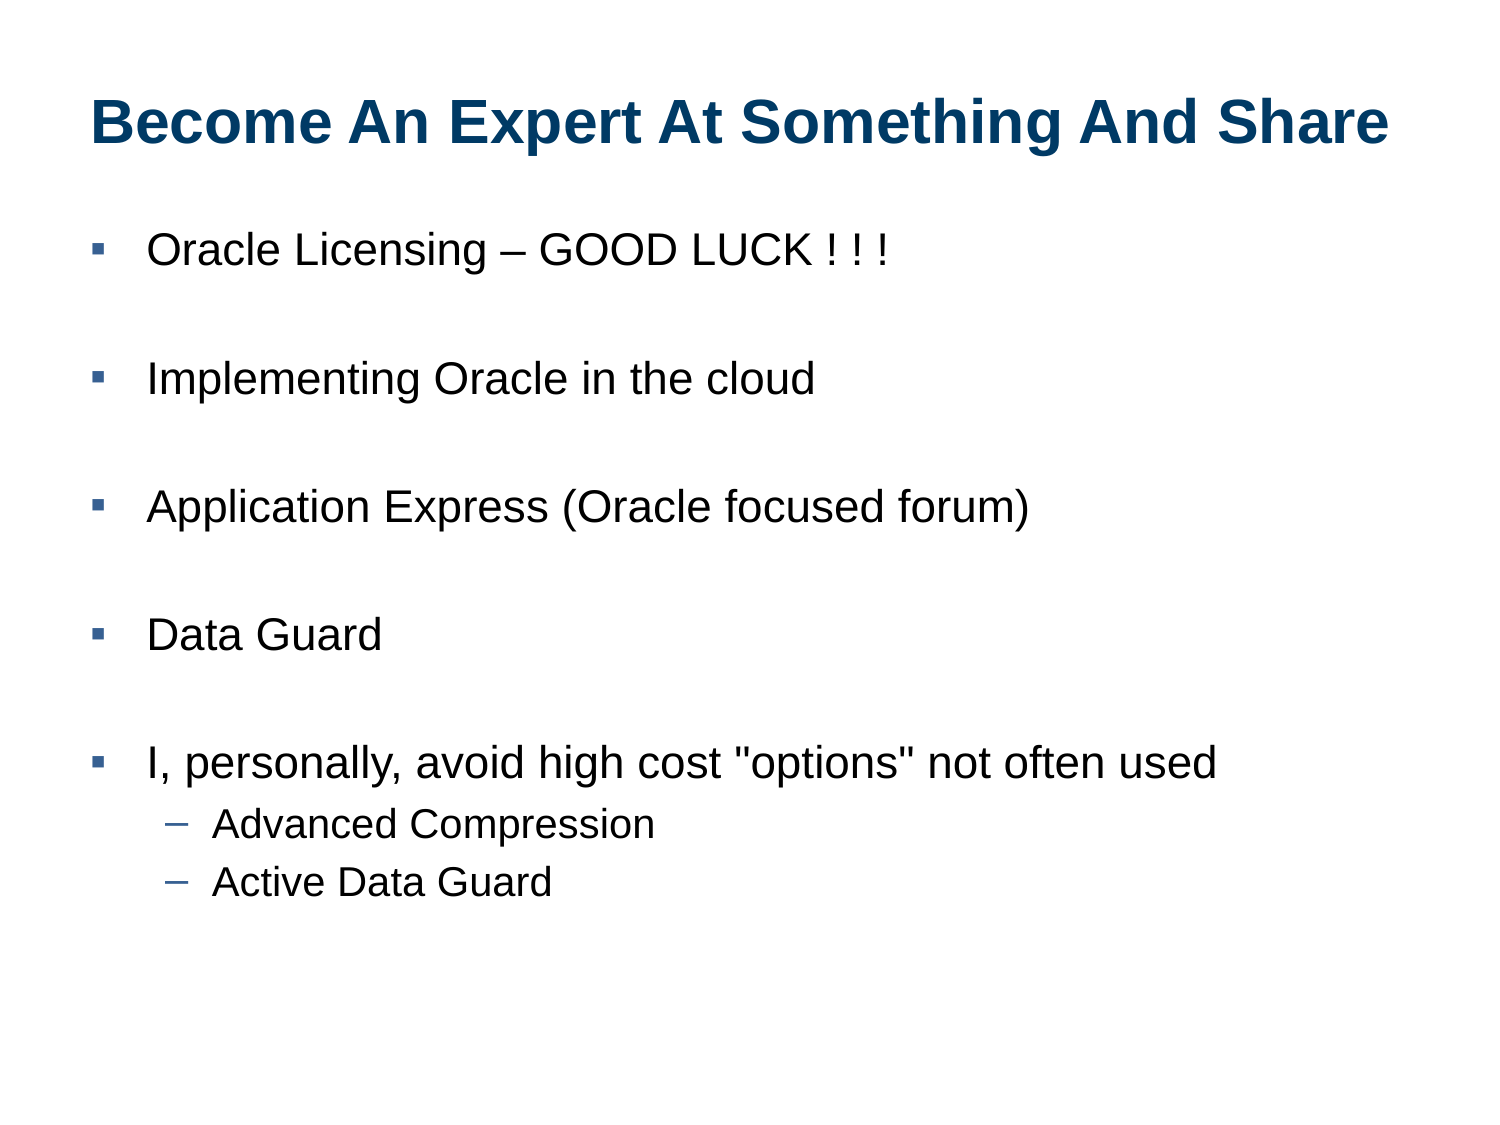

# Become An Expert At Something And Share
Oracle Licensing – GOOD LUCK ! ! !

Implementing Oracle in the cloud

Application Express (Oracle focused forum)

Data Guard

I, personally, avoid high cost "options" not often used
Advanced Compression
Active Data Guard
25